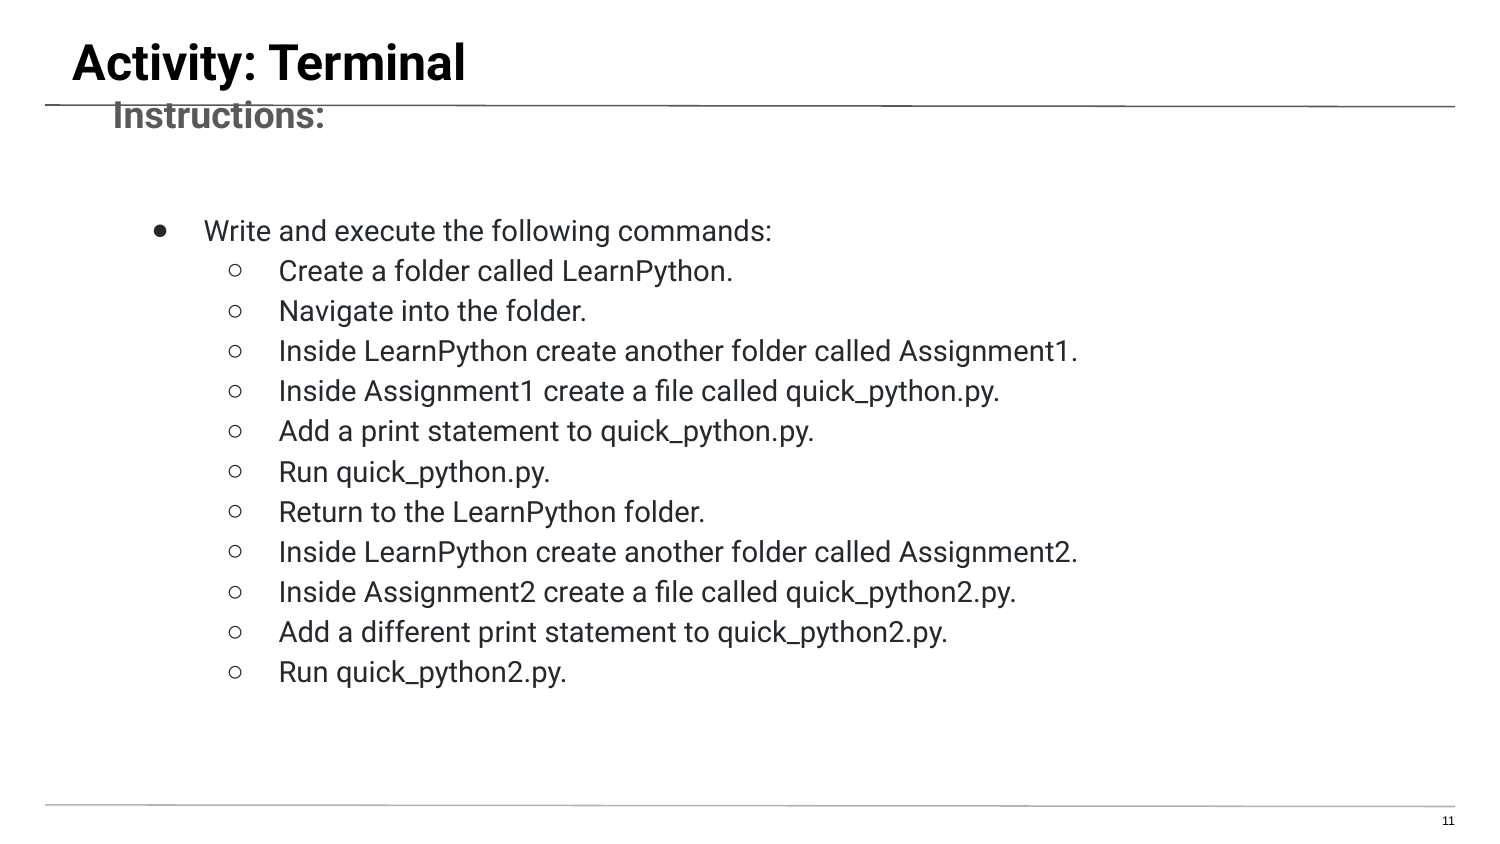

# Activity: Terminal

Instructions:
Write and execute the following commands:
Create a folder called LearnPython.
Navigate into the folder.
Inside LearnPython create another folder called Assignment1.
Inside Assignment1 create a file called quick_python.py.
Add a print statement to quick_python.py.
Run quick_python.py.
Return to the LearnPython folder.
Inside LearnPython create another folder called Assignment2.
Inside Assignment2 create a file called quick_python2.py.
Add a different print statement to quick_python2.py.
Run quick_python2.py.

11